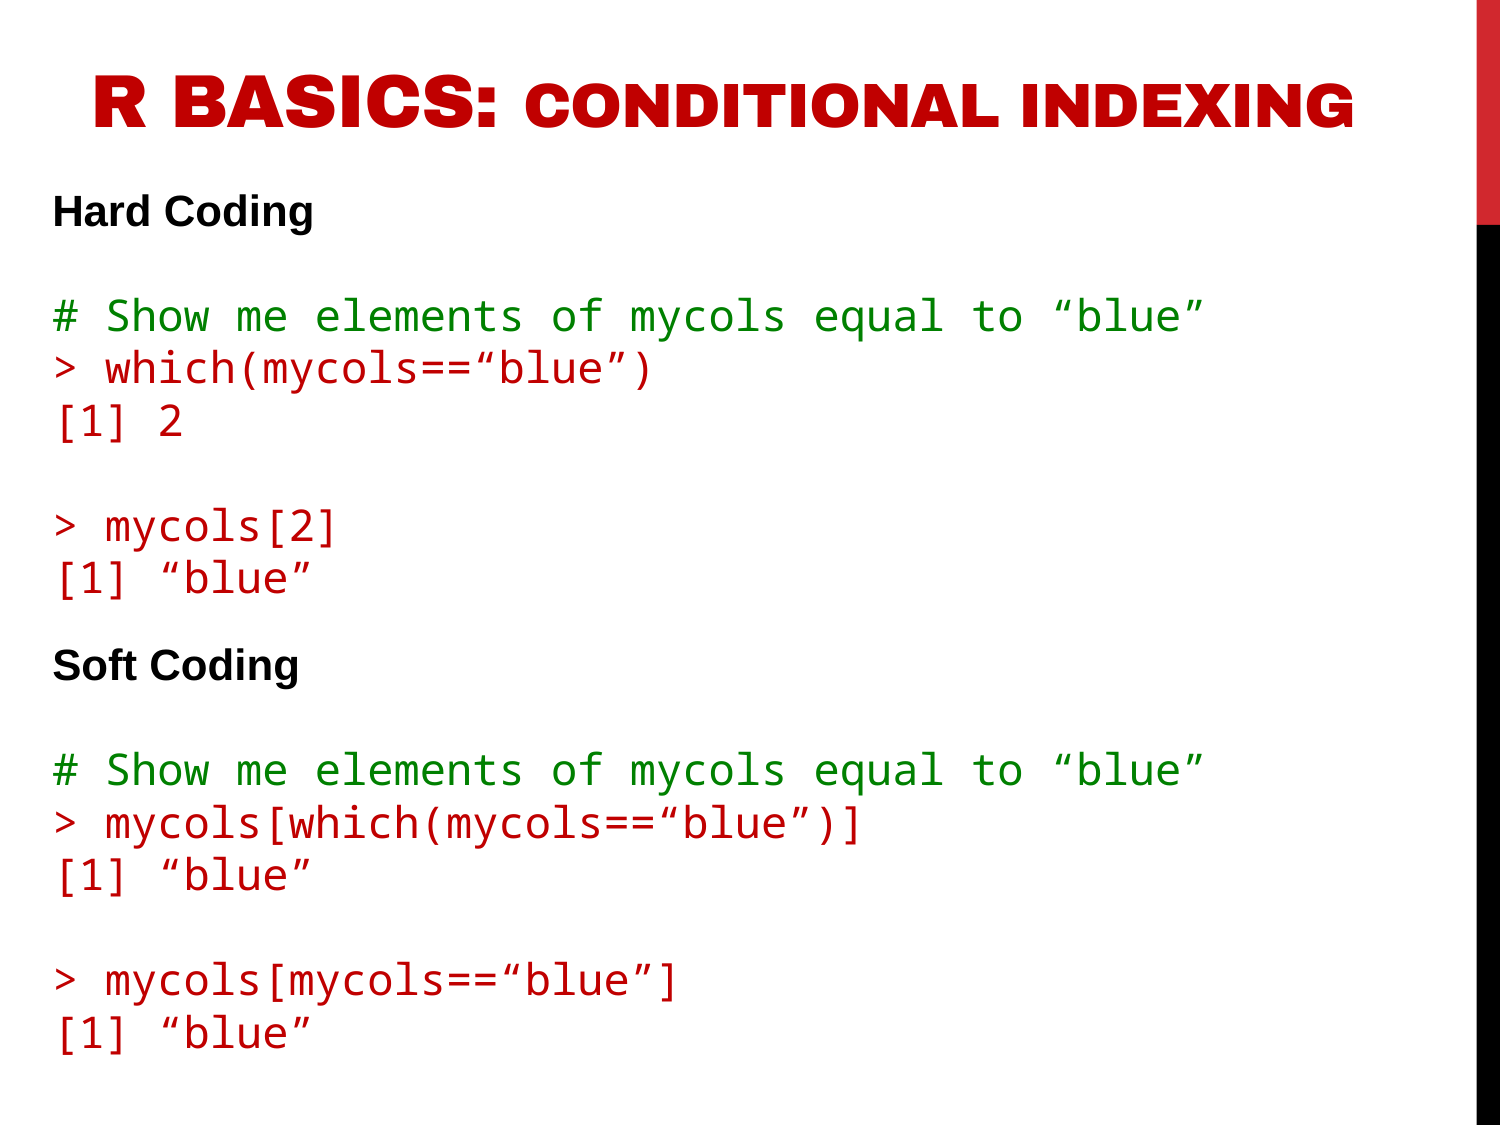

# R basics: conditional indexing
Hard Coding

# Show me elements of mycols equal to “blue”
> which(mycols==“blue”)
[1] 2

> mycols[2]
[1] “blue”

Soft Coding

# Show me elements of mycols equal to “blue”
> mycols[which(mycols==“blue”)]
[1] “blue”

> mycols[mycols==“blue”]
[1] “blue”